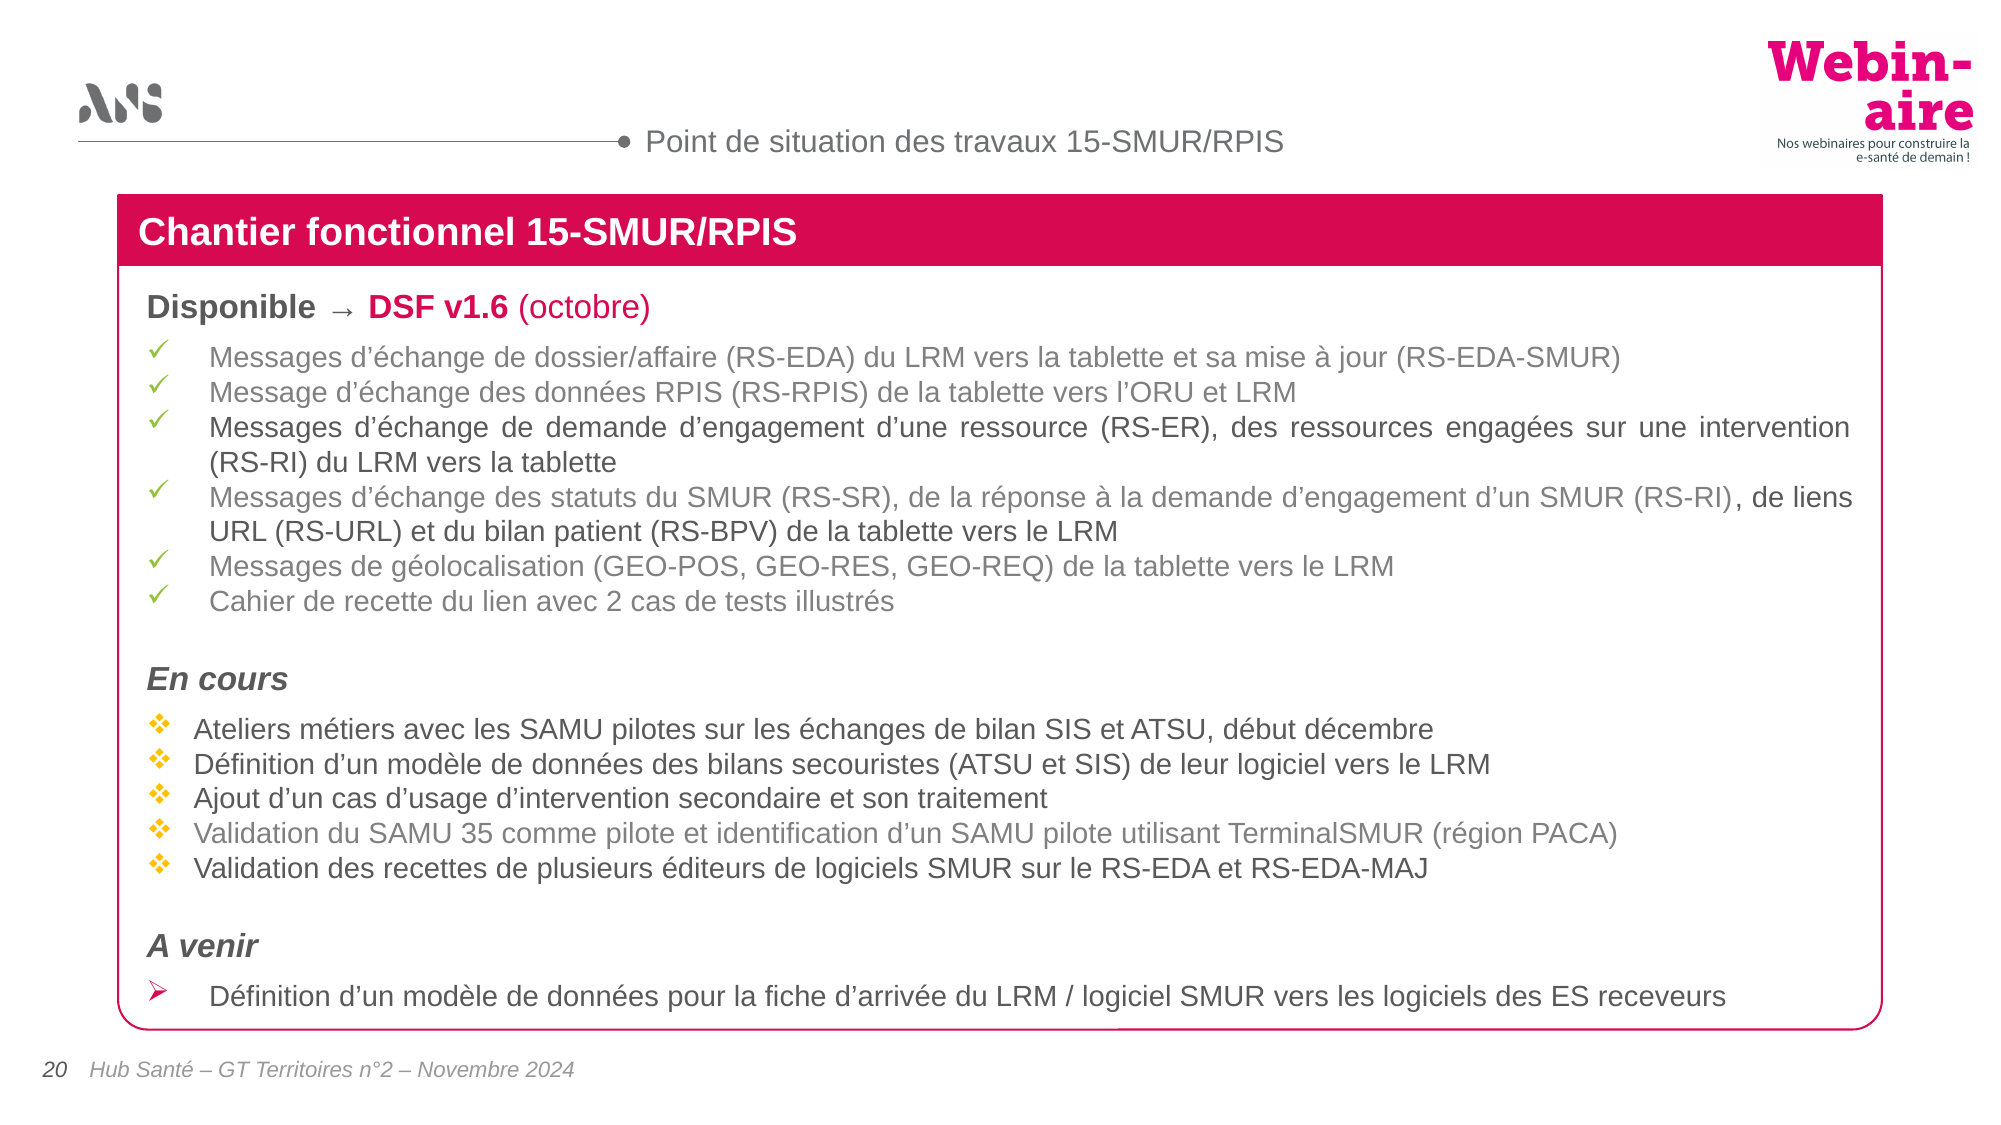

Point de situation des travaux 15-SMUR/RPIS
Chantier fonctionnel 15-SMUR/RPIS

Disponible → DSF v1.6 (octobre)

Messages d’échange de dossier/affaire (RS-EDA) du LRM vers la tablette et sa mise à jour (RS-EDA-SMUR)
Message d’échange des données RPIS (RS-RPIS) de la tablette vers l’ORU et LRM
Messages d’échange de demande d’engagement d’une ressource (RS-ER), des ressources engagées sur une intervention (RS-RI) du LRM vers la tablette
Messages d’échange des statuts du SMUR (RS-SR), de la réponse à la demande d’engagement d’un SMUR (RS-RI), de liens URL (RS-URL) et du bilan patient (RS-BPV) de la tablette vers le LRM
Messages de géolocalisation (GEO-POS, GEO-RES, GEO-REQ) de la tablette vers le LRM
Cahier de recette du lien avec 2 cas de tests illustrés

En cours

Ateliers métiers avec les SAMU pilotes sur les échanges de bilan SIS et ATSU, début décembre
Définition d’un modèle de données des bilans secouristes (ATSU et SIS) de leur logiciel vers le LRM
Ajout d’un cas d’usage d’intervention secondaire et son traitement
Validation du SAMU 35 comme pilote et identification d’un SAMU pilote utilisant TerminalSMUR (région PACA)
Validation des recettes de plusieurs éditeurs de logiciels SMUR sur le RS-EDA et RS-EDA-MAJ

A venir

Définition d’un modèle de données pour la fiche d’arrivée du LRM / logiciel SMUR vers les logiciels des ES receveurs
Hub Santé – GT Territoires n°2 – Novembre 2024